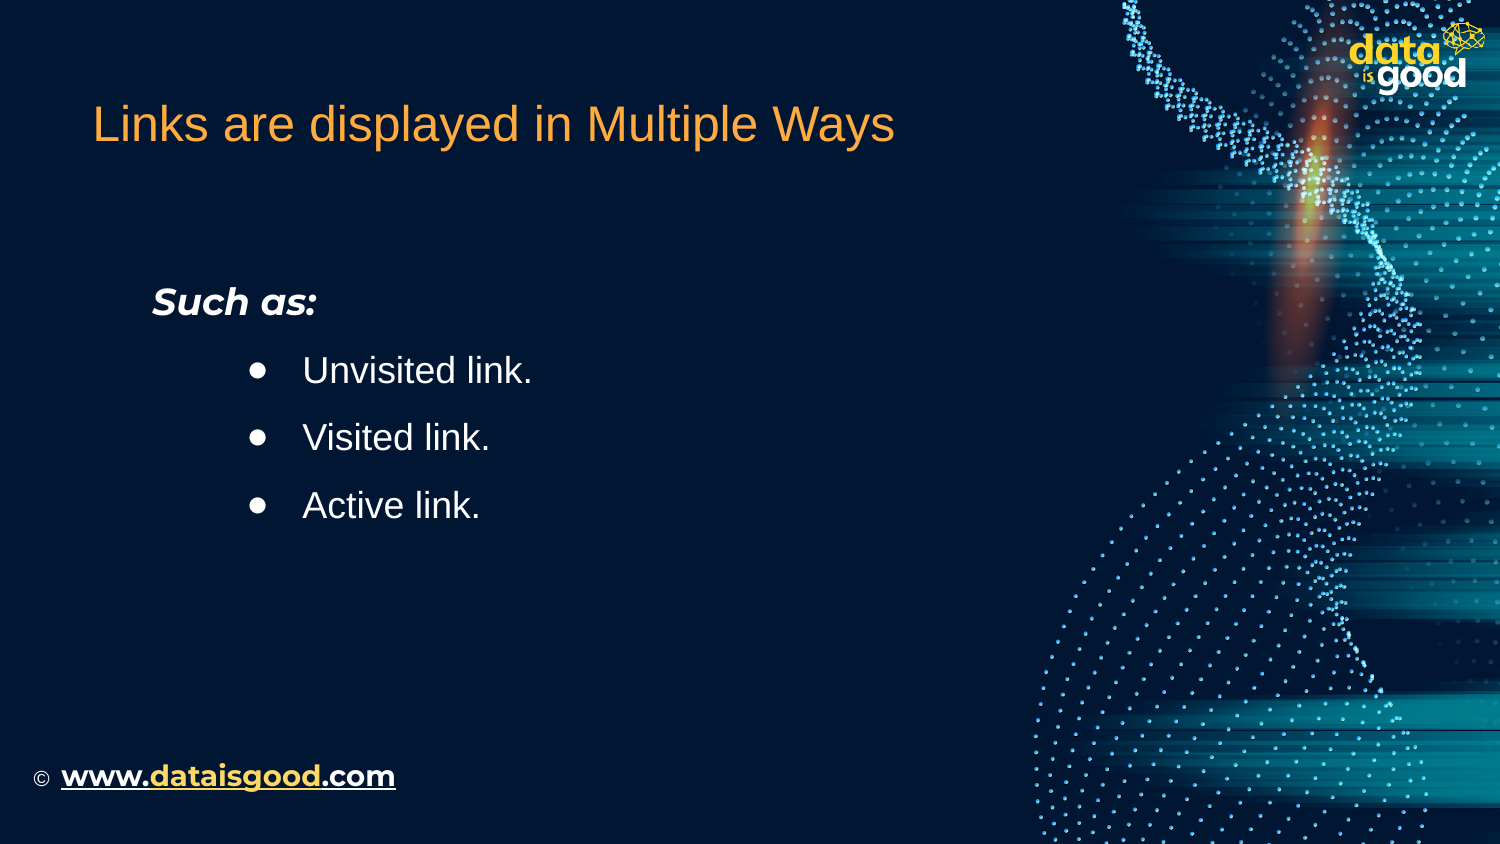

# Links are displayed in Multiple Ways
Such as:
Unvisited link.
Visited link.
Active link.